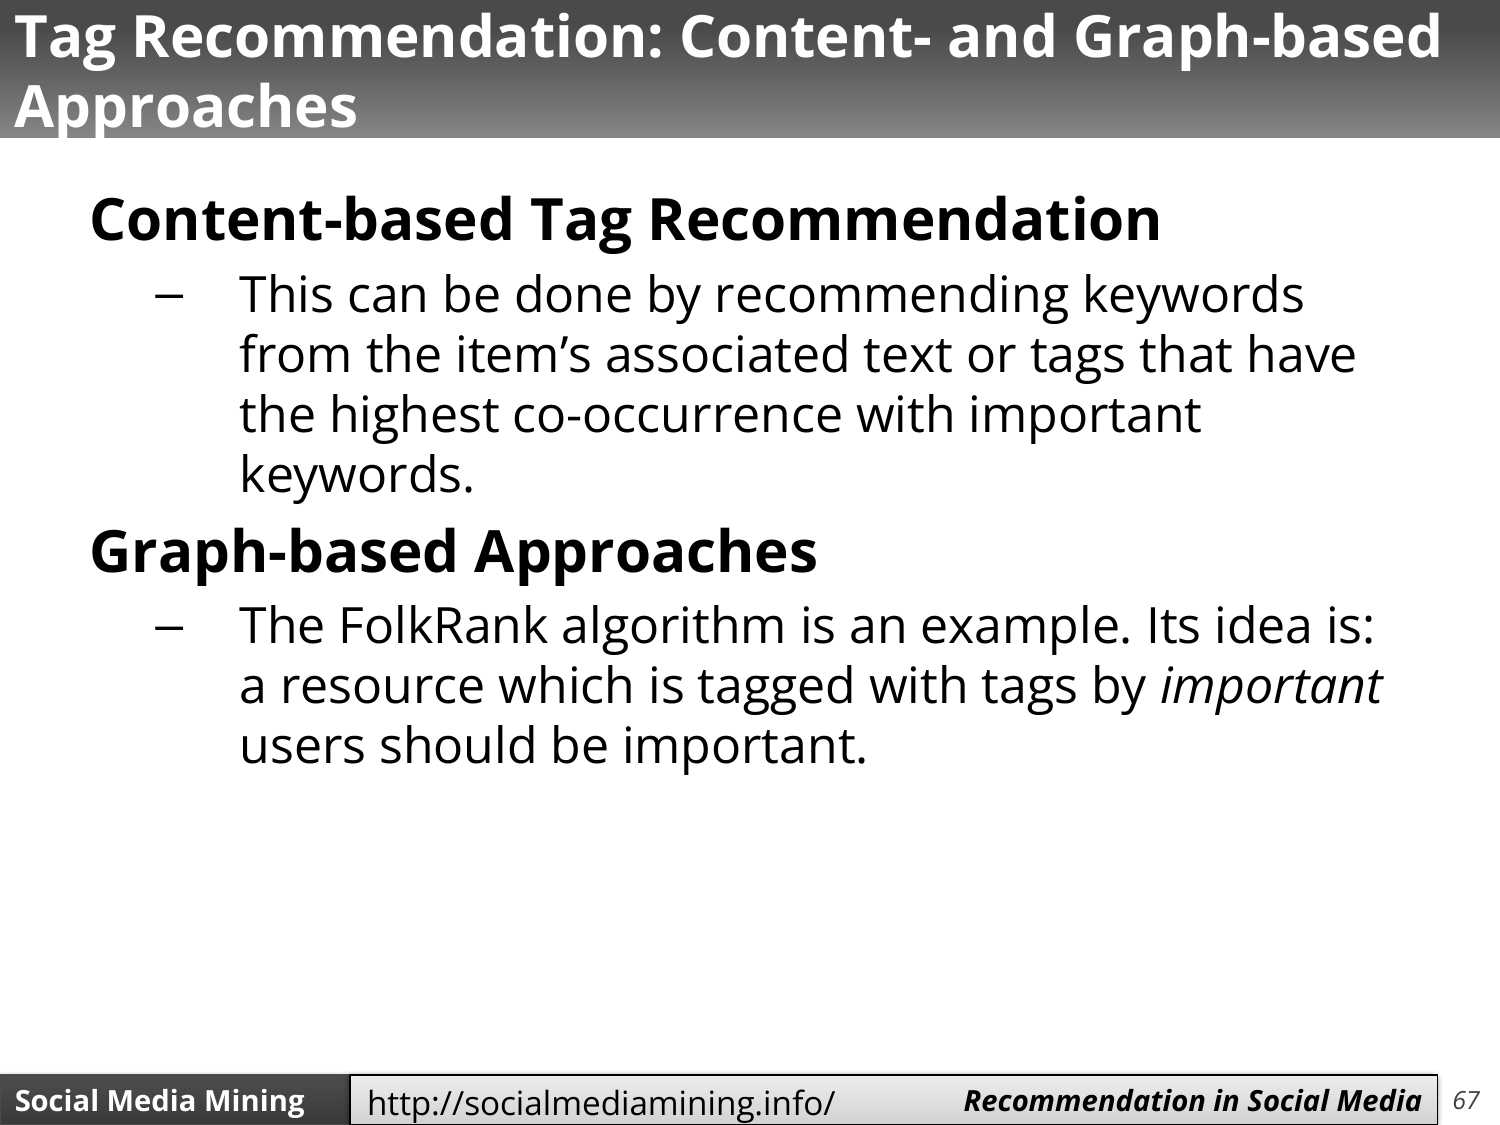

# Tag Recommendation: Content- and Graph-based Approaches
Content-based Tag Recommendation
This can be done by recommending keywords from the item’s associated text or tags that have the highest co-occurrence with important keywords.
Graph-based Approaches
The FolkRank algorithm is an example. Its idea is: a resource which is tagged with tags by important users should be important.